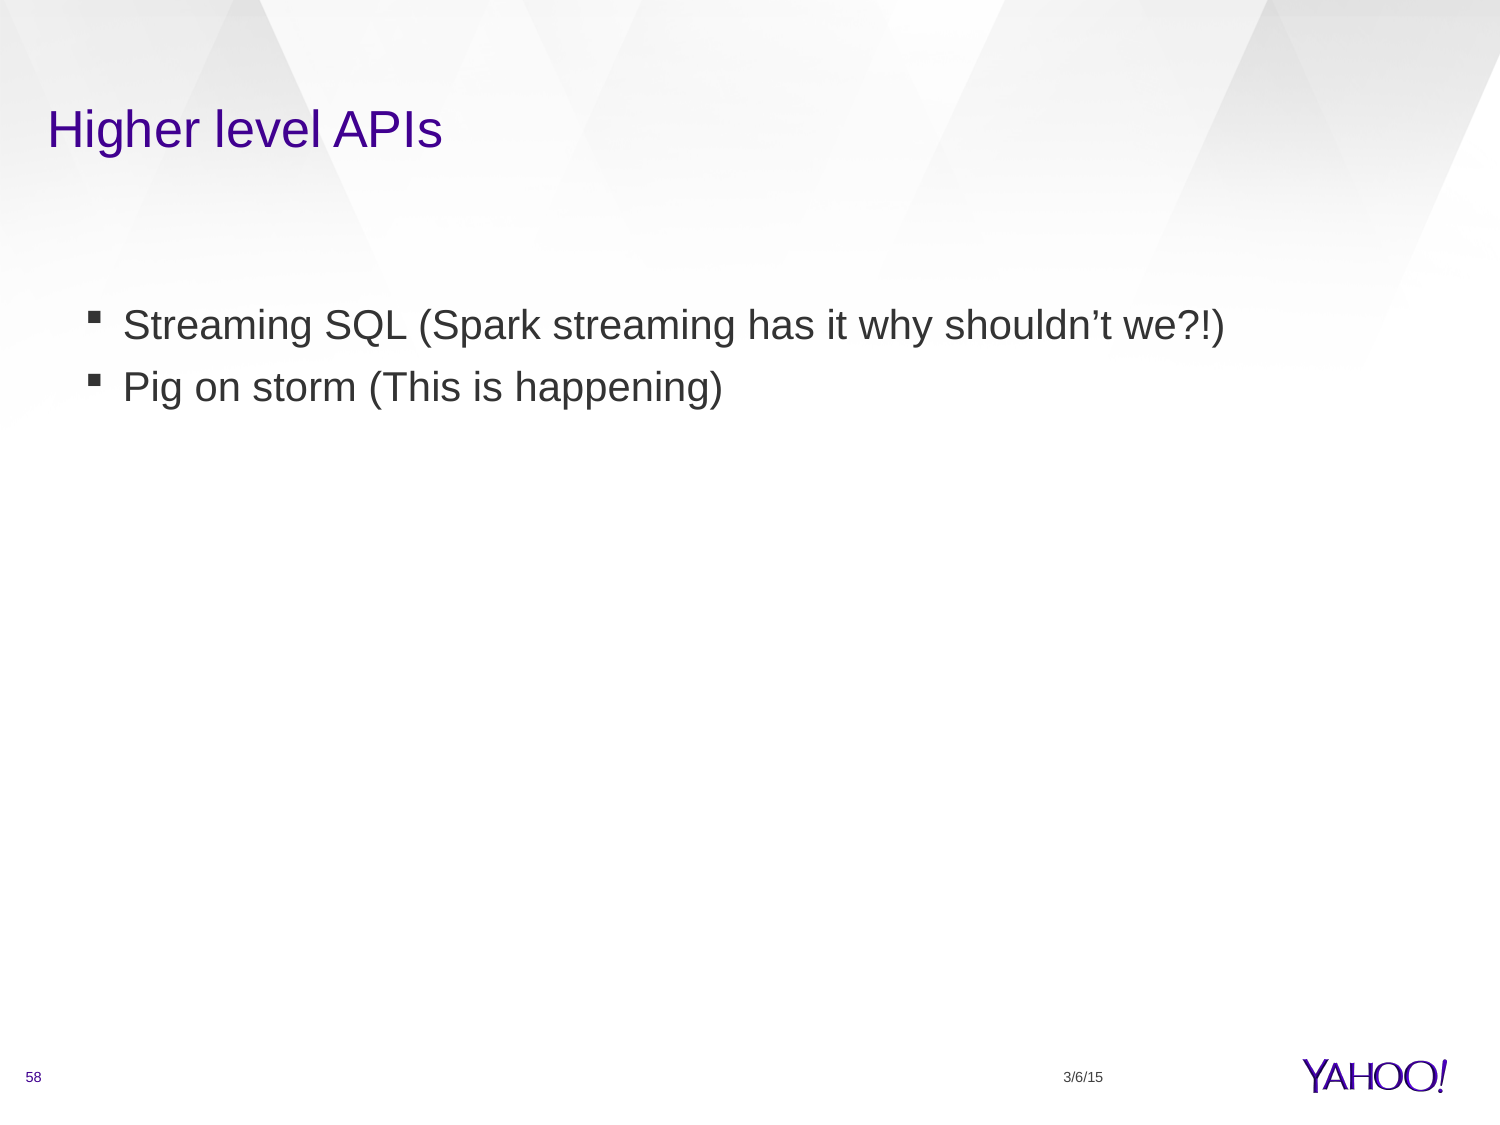

# Higher level APIs
Streaming SQL (Spark streaming has it why shouldn’t we?!)
Pig on storm (This is happening)
58
3/6/15